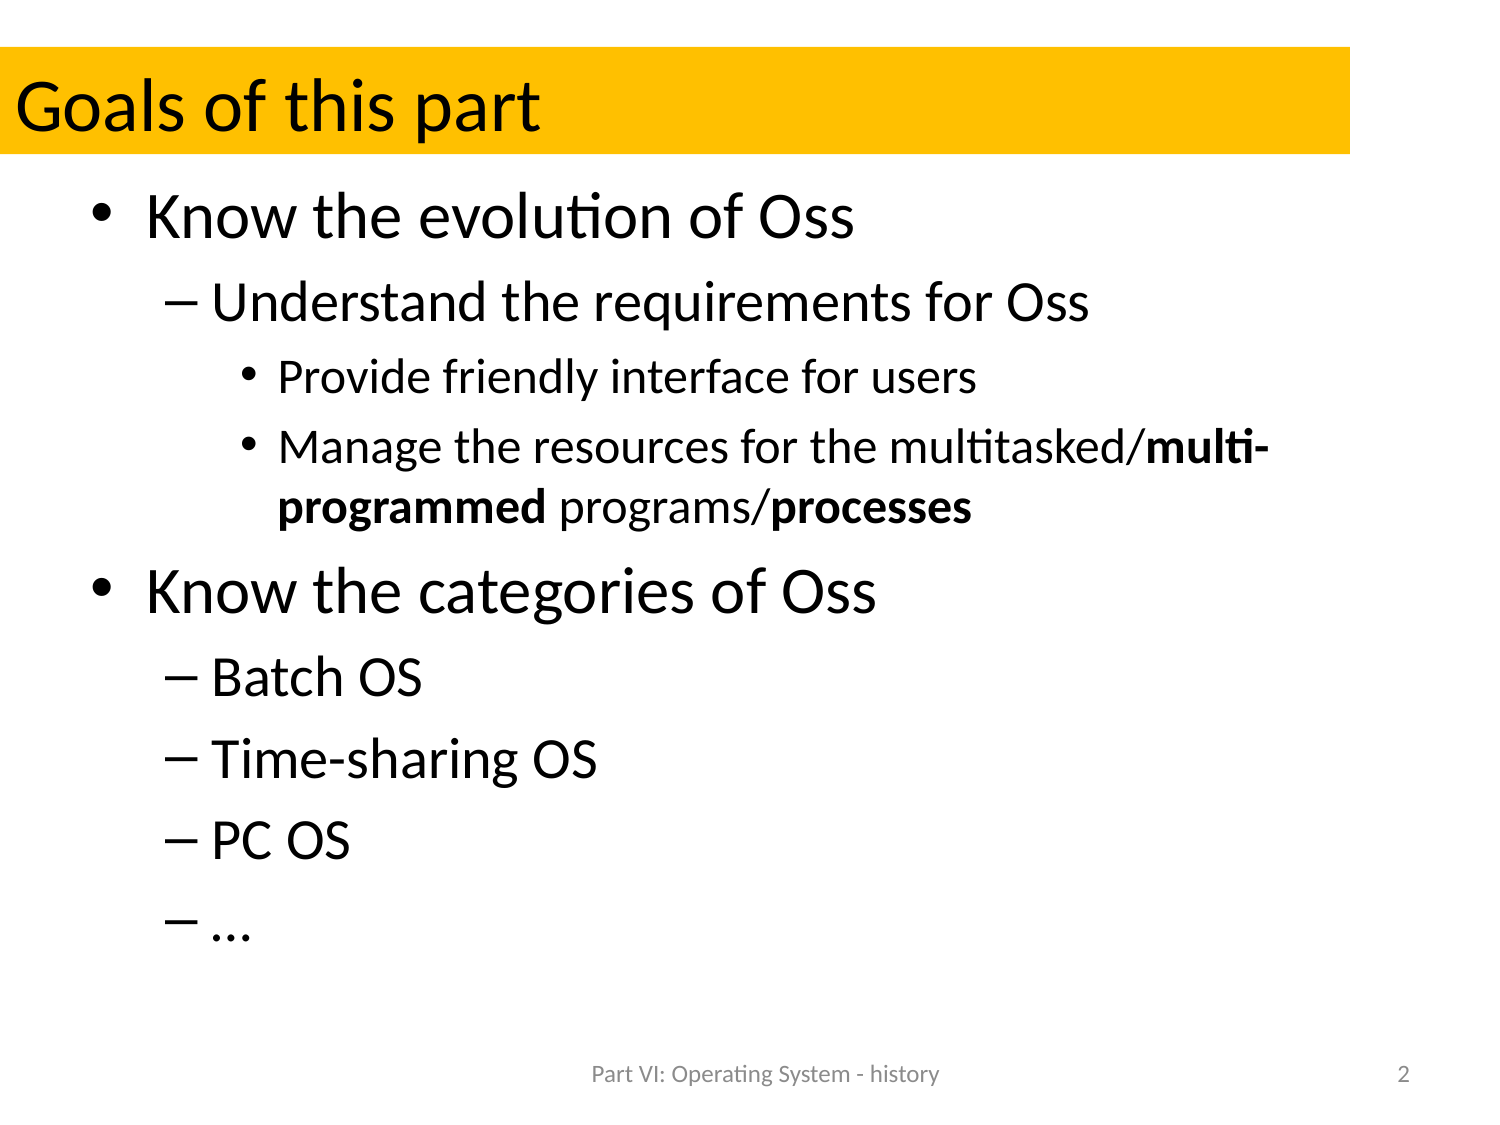

# Goals of this part
Know the evolution of Oss
Understand the requirements for Oss
Provide friendly interface for users
Manage the resources for the multitasked/multi-programmed programs/processes
Know the categories of Oss
Batch OS
Time-sharing OS
PC OS
…

Part VI: Operating System - history
2